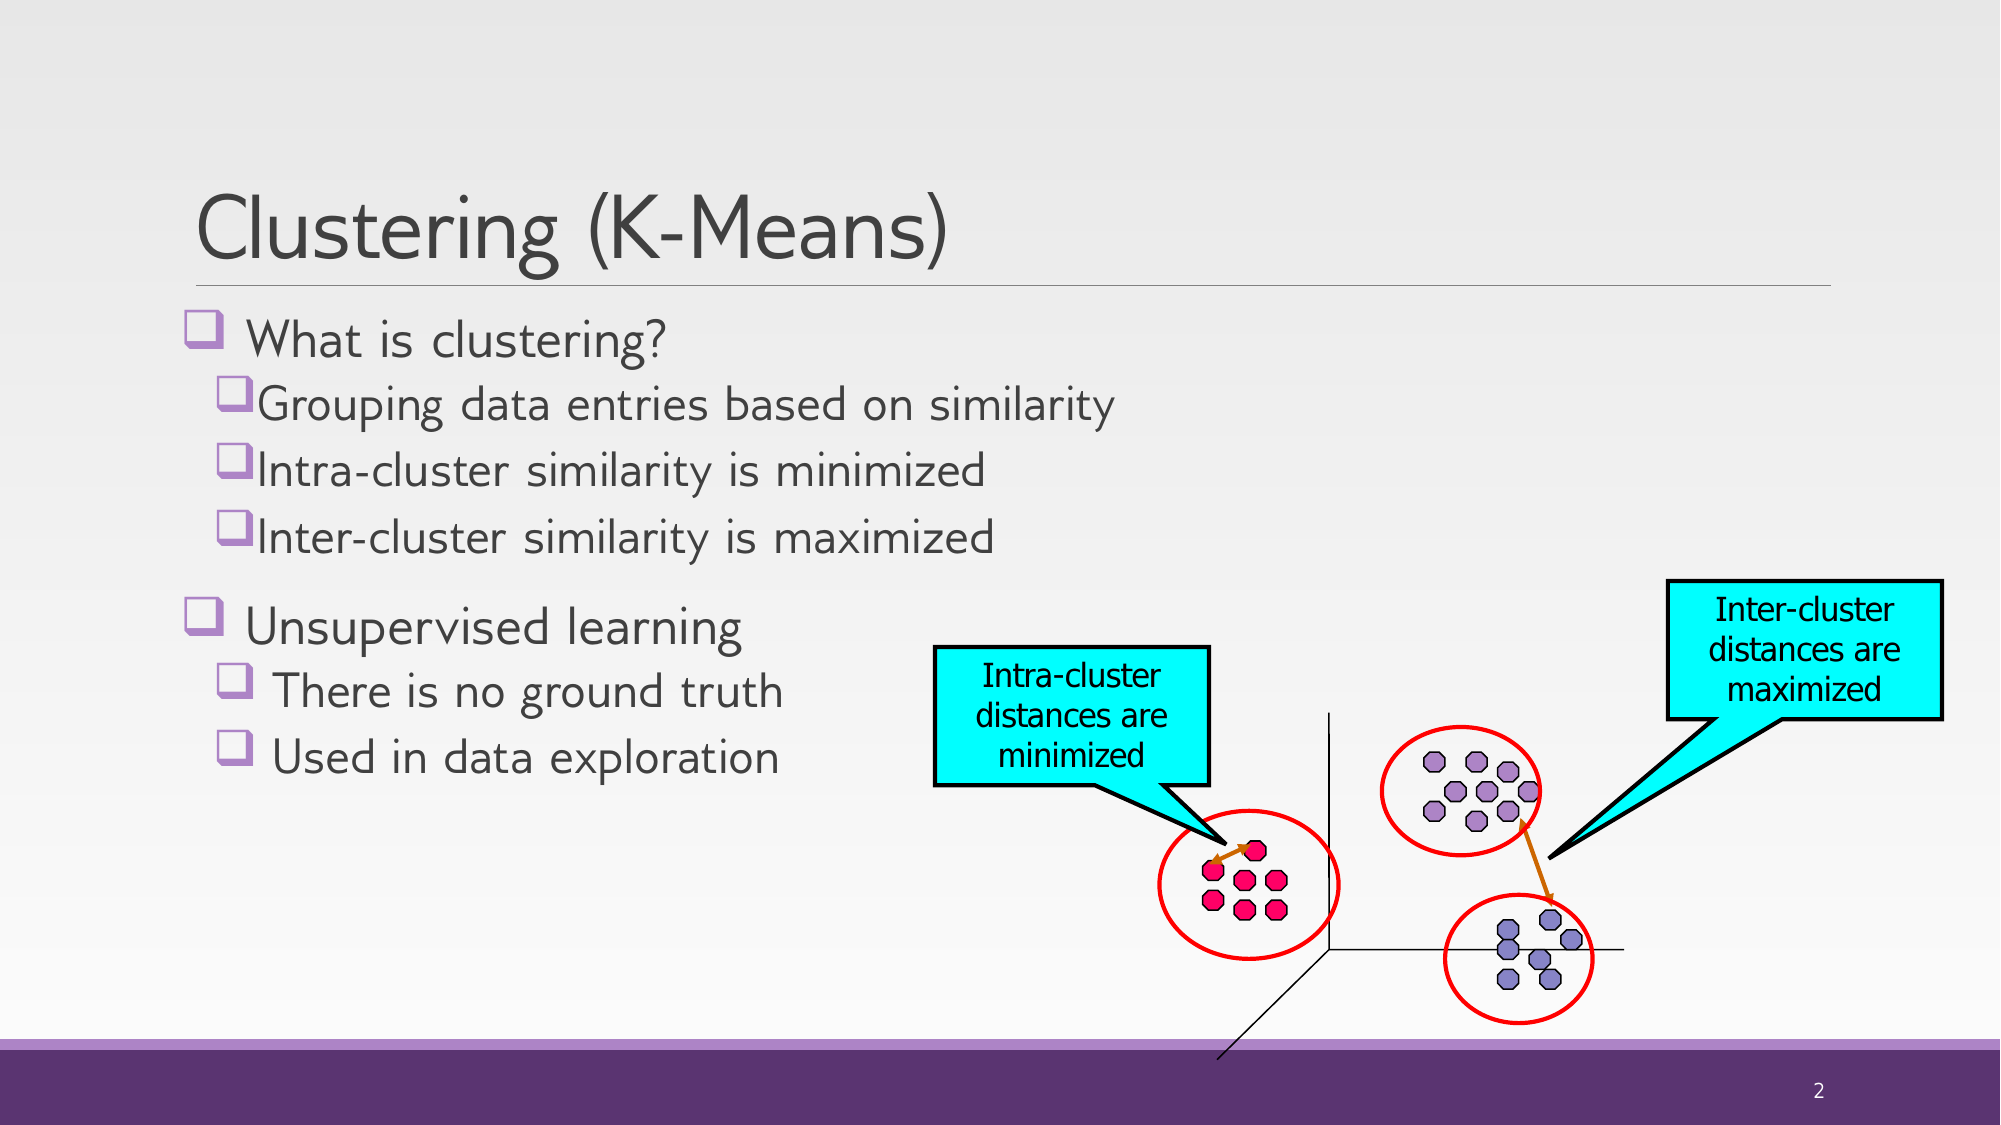

# Clustering (K-Means)
 What is clustering?
Grouping data entries based on similarity
Intra-cluster similarity is minimized
Inter-cluster similarity is maximized
 Unsupervised learning
 There is no ground truth
 Used in data exploration
Inter-cluster distances are maximized

Intra-cluster distances are minimized

2